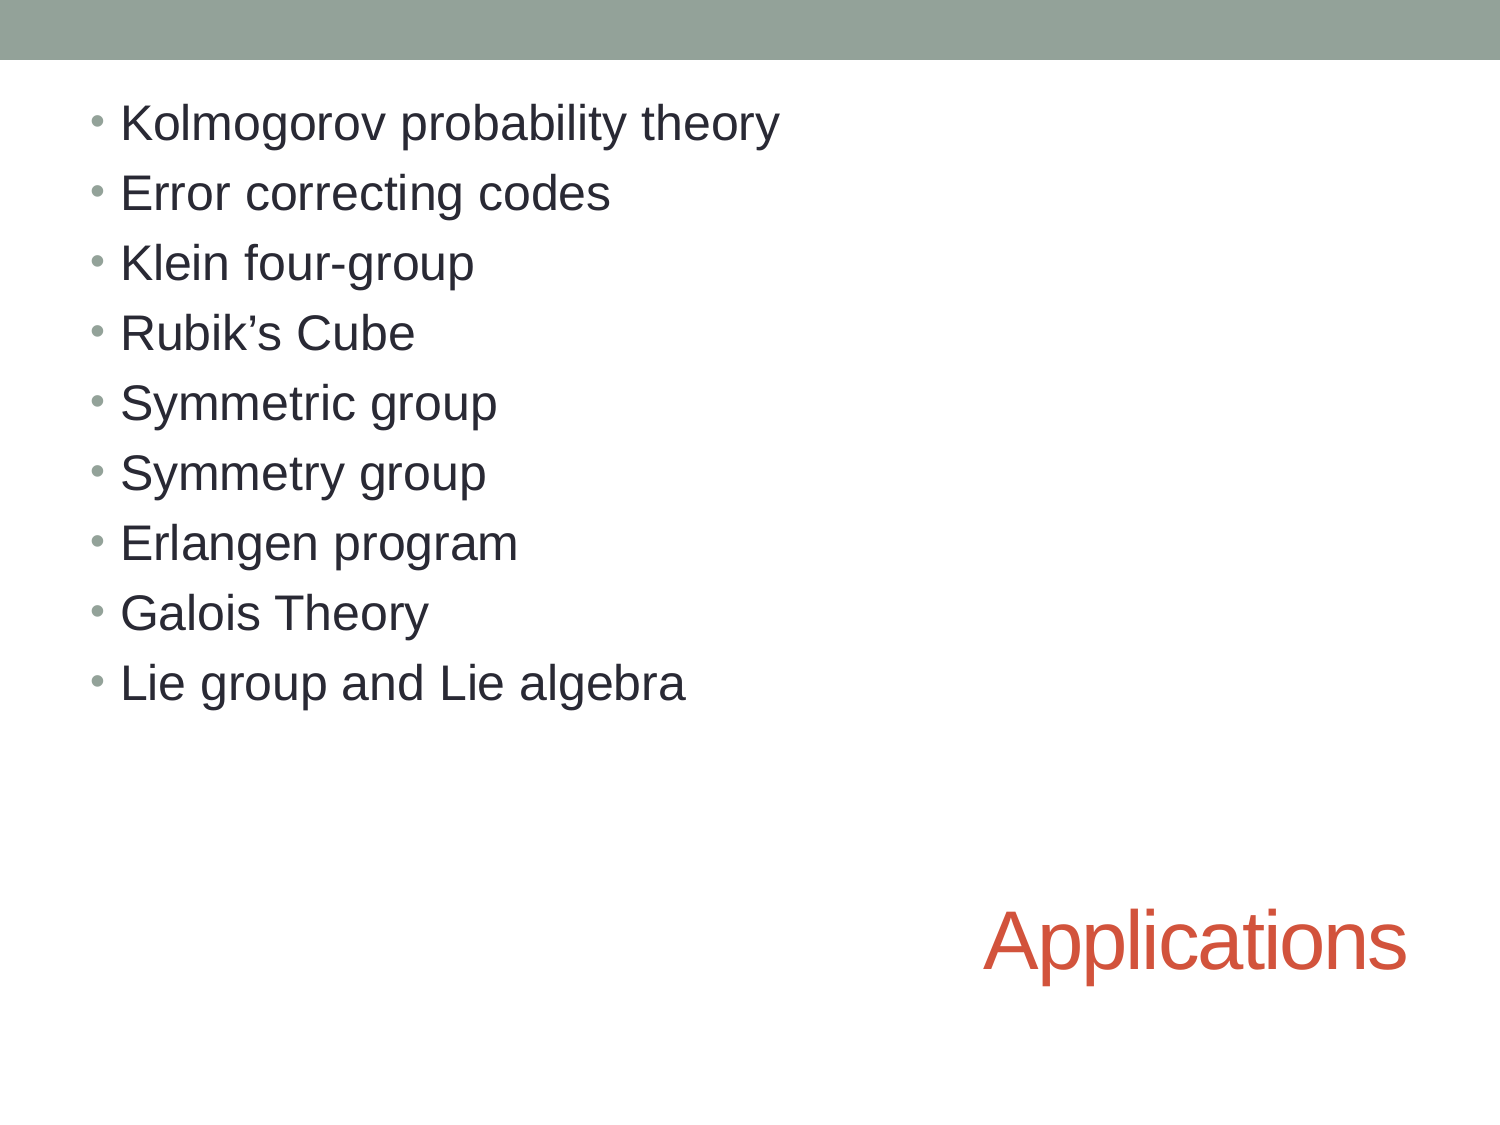

Kolmogorov probability theory
Error correcting codes
Klein four-group
Rubik’s Cube
Symmetric group
Symmetry group
Erlangen program
Galois Theory
Lie group and Lie algebra
# Applications